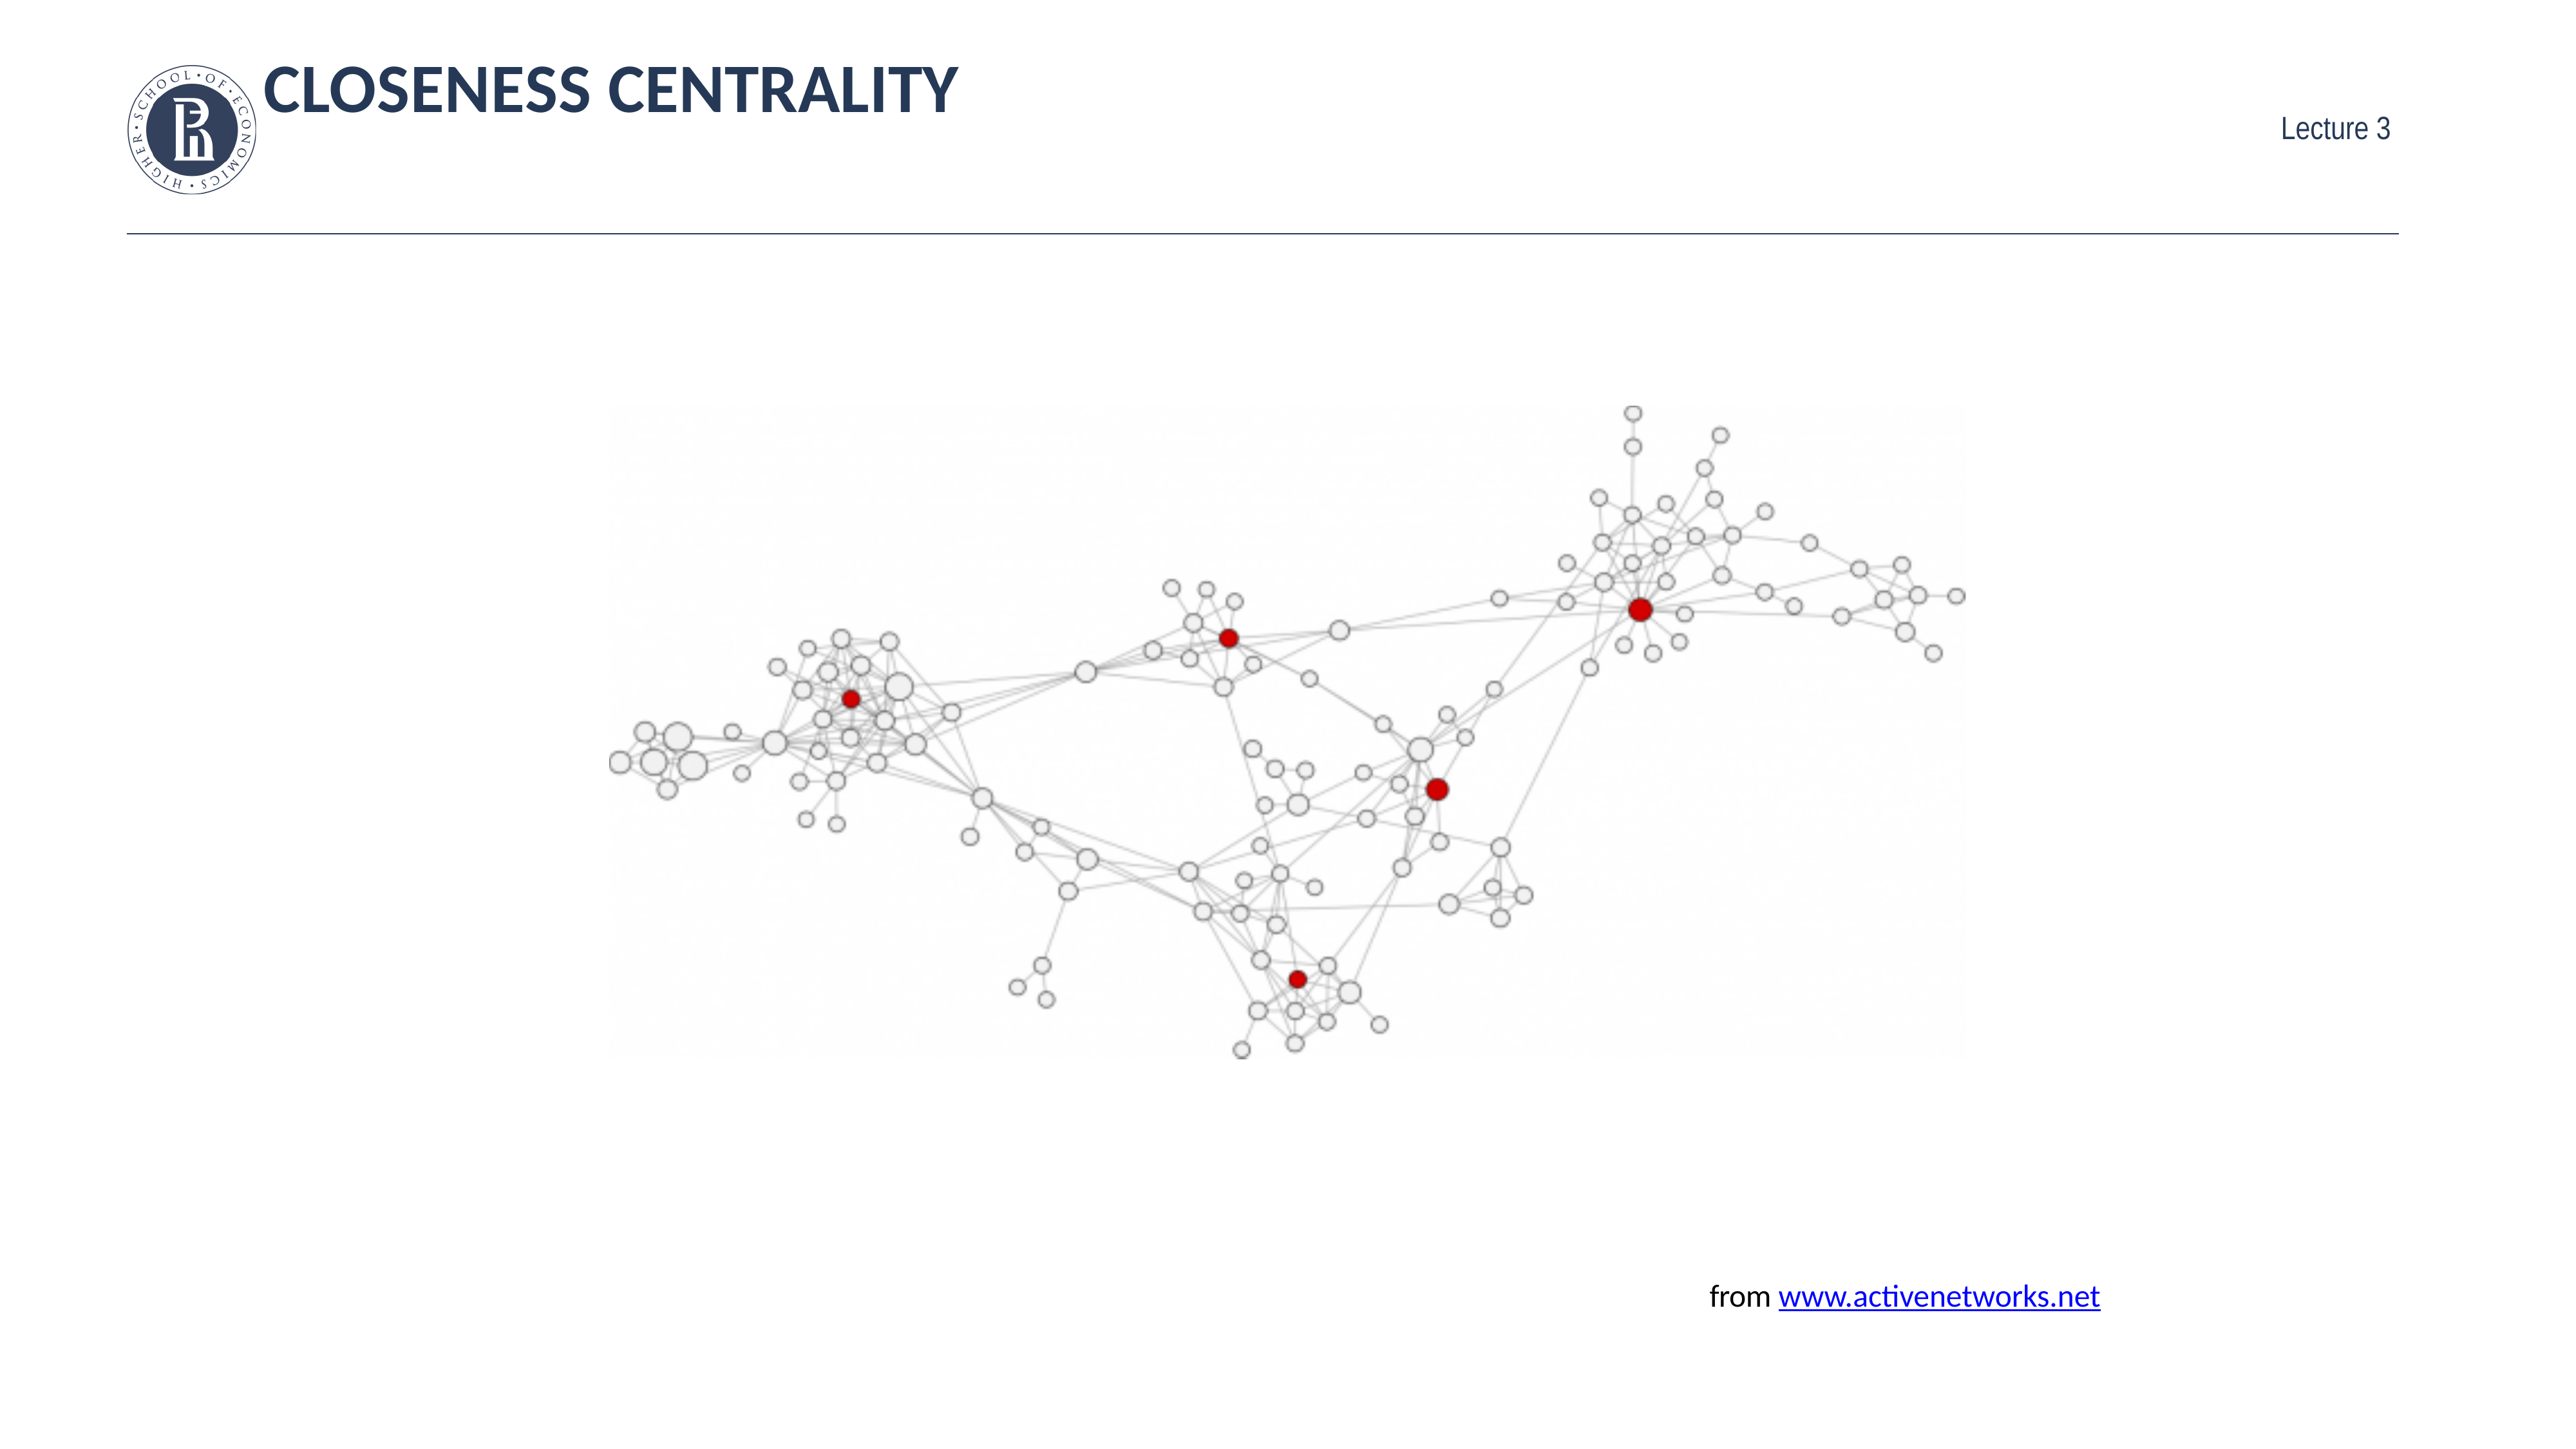

Centrality examples
# Closeness centrality

from www.activenetworks.net
Higher School of Economics